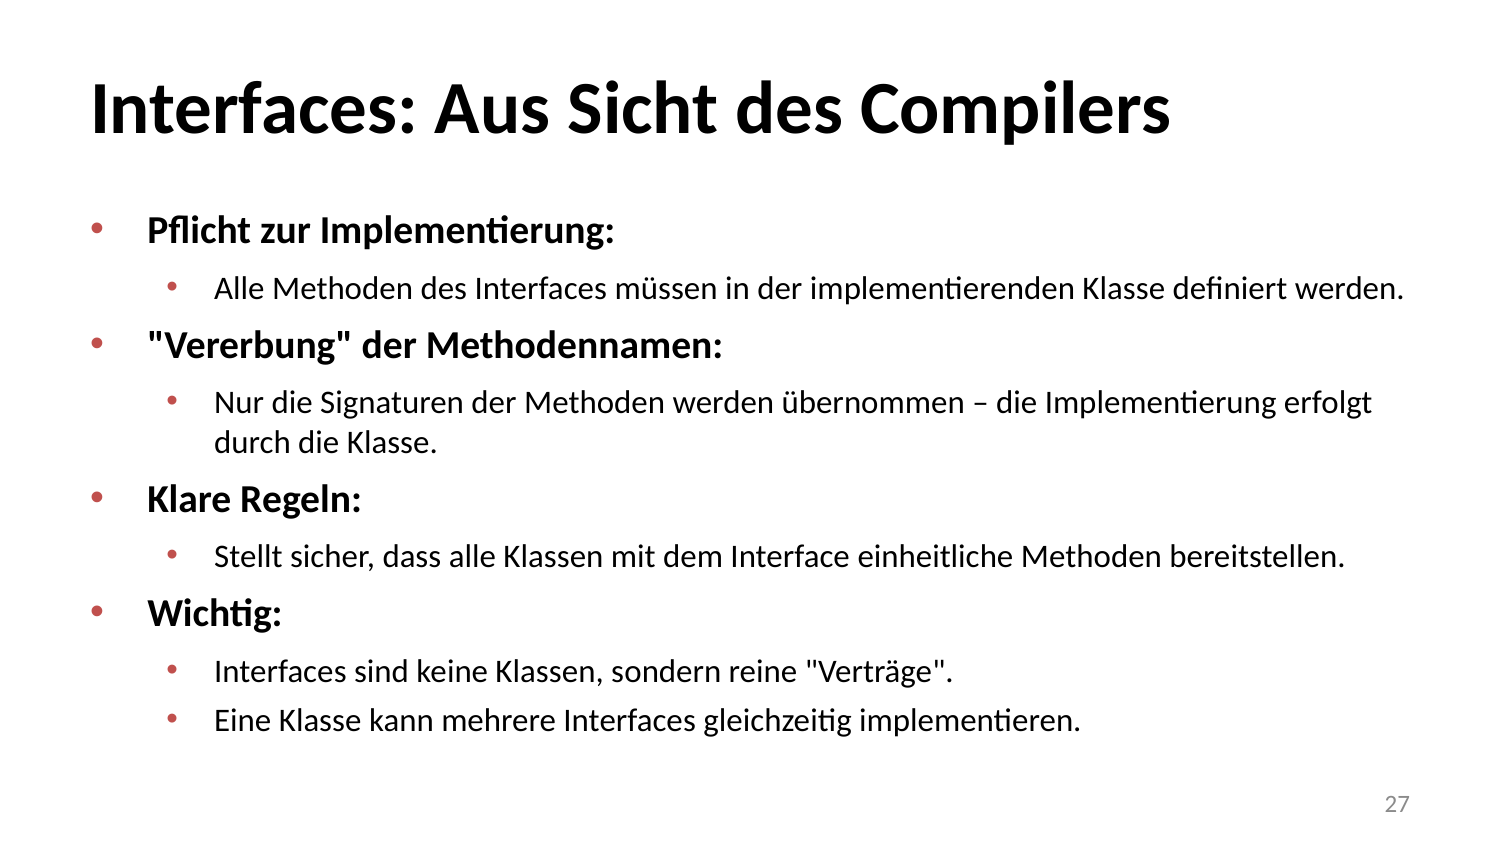

# Interfaces: Aus Sicht des Compilers
Pflicht zur Implementierung:
Alle Methoden des Interfaces müssen in der implementierenden Klasse definiert werden.
"Vererbung" der Methodennamen:
Nur die Signaturen der Methoden werden übernommen – die Implementierung erfolgt durch die Klasse.
Klare Regeln:
Stellt sicher, dass alle Klassen mit dem Interface einheitliche Methoden bereitstellen.
Wichtig:
Interfaces sind keine Klassen, sondern reine "Verträge".
Eine Klasse kann mehrere Interfaces gleichzeitig implementieren.
27